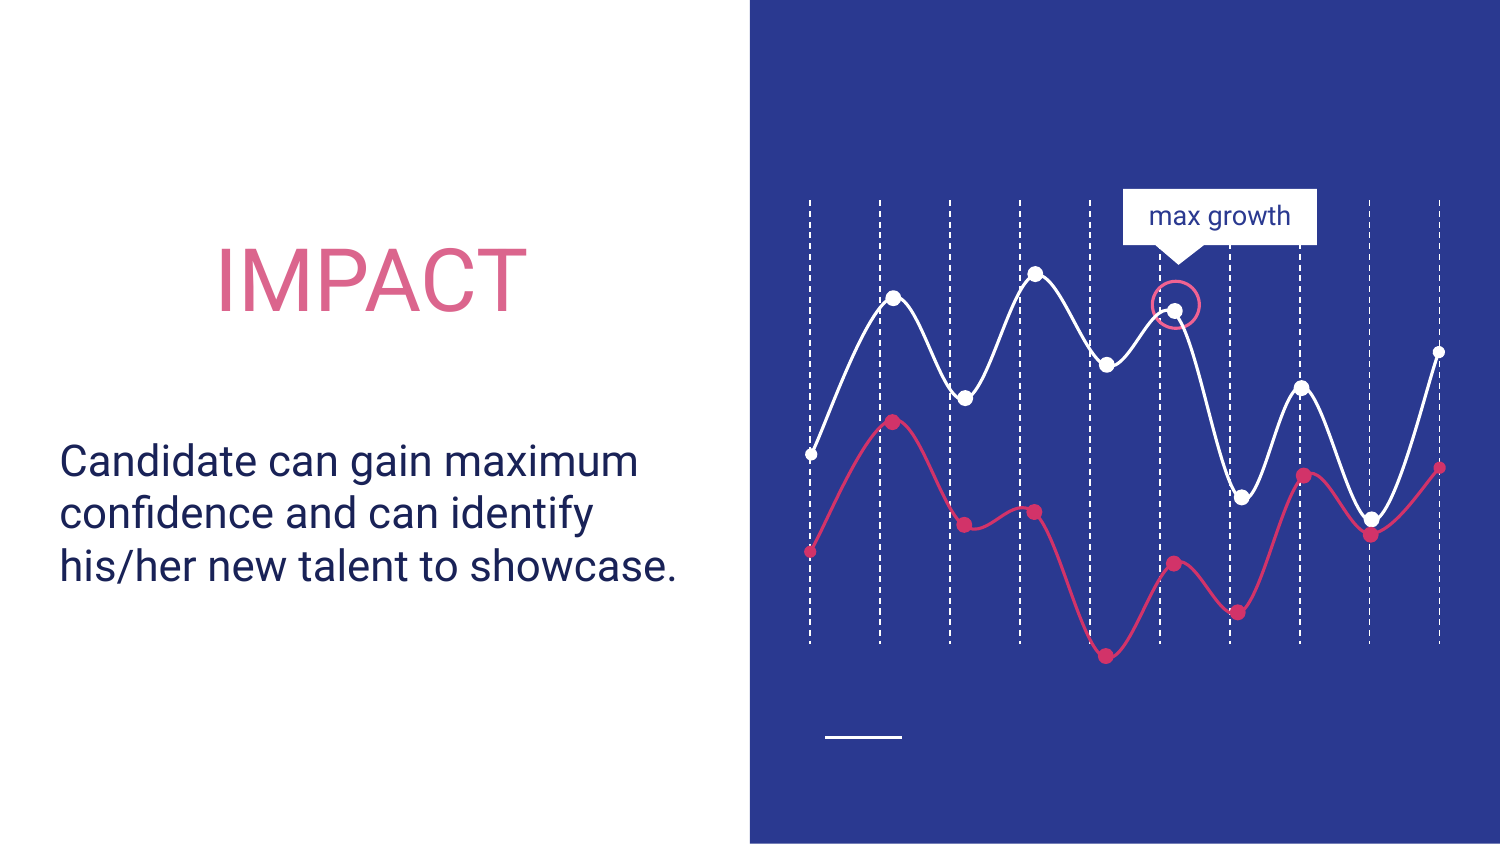

# IMPACT

max growth

Candidate can gain maximum confidence and can identify his/her new talent to showcase.